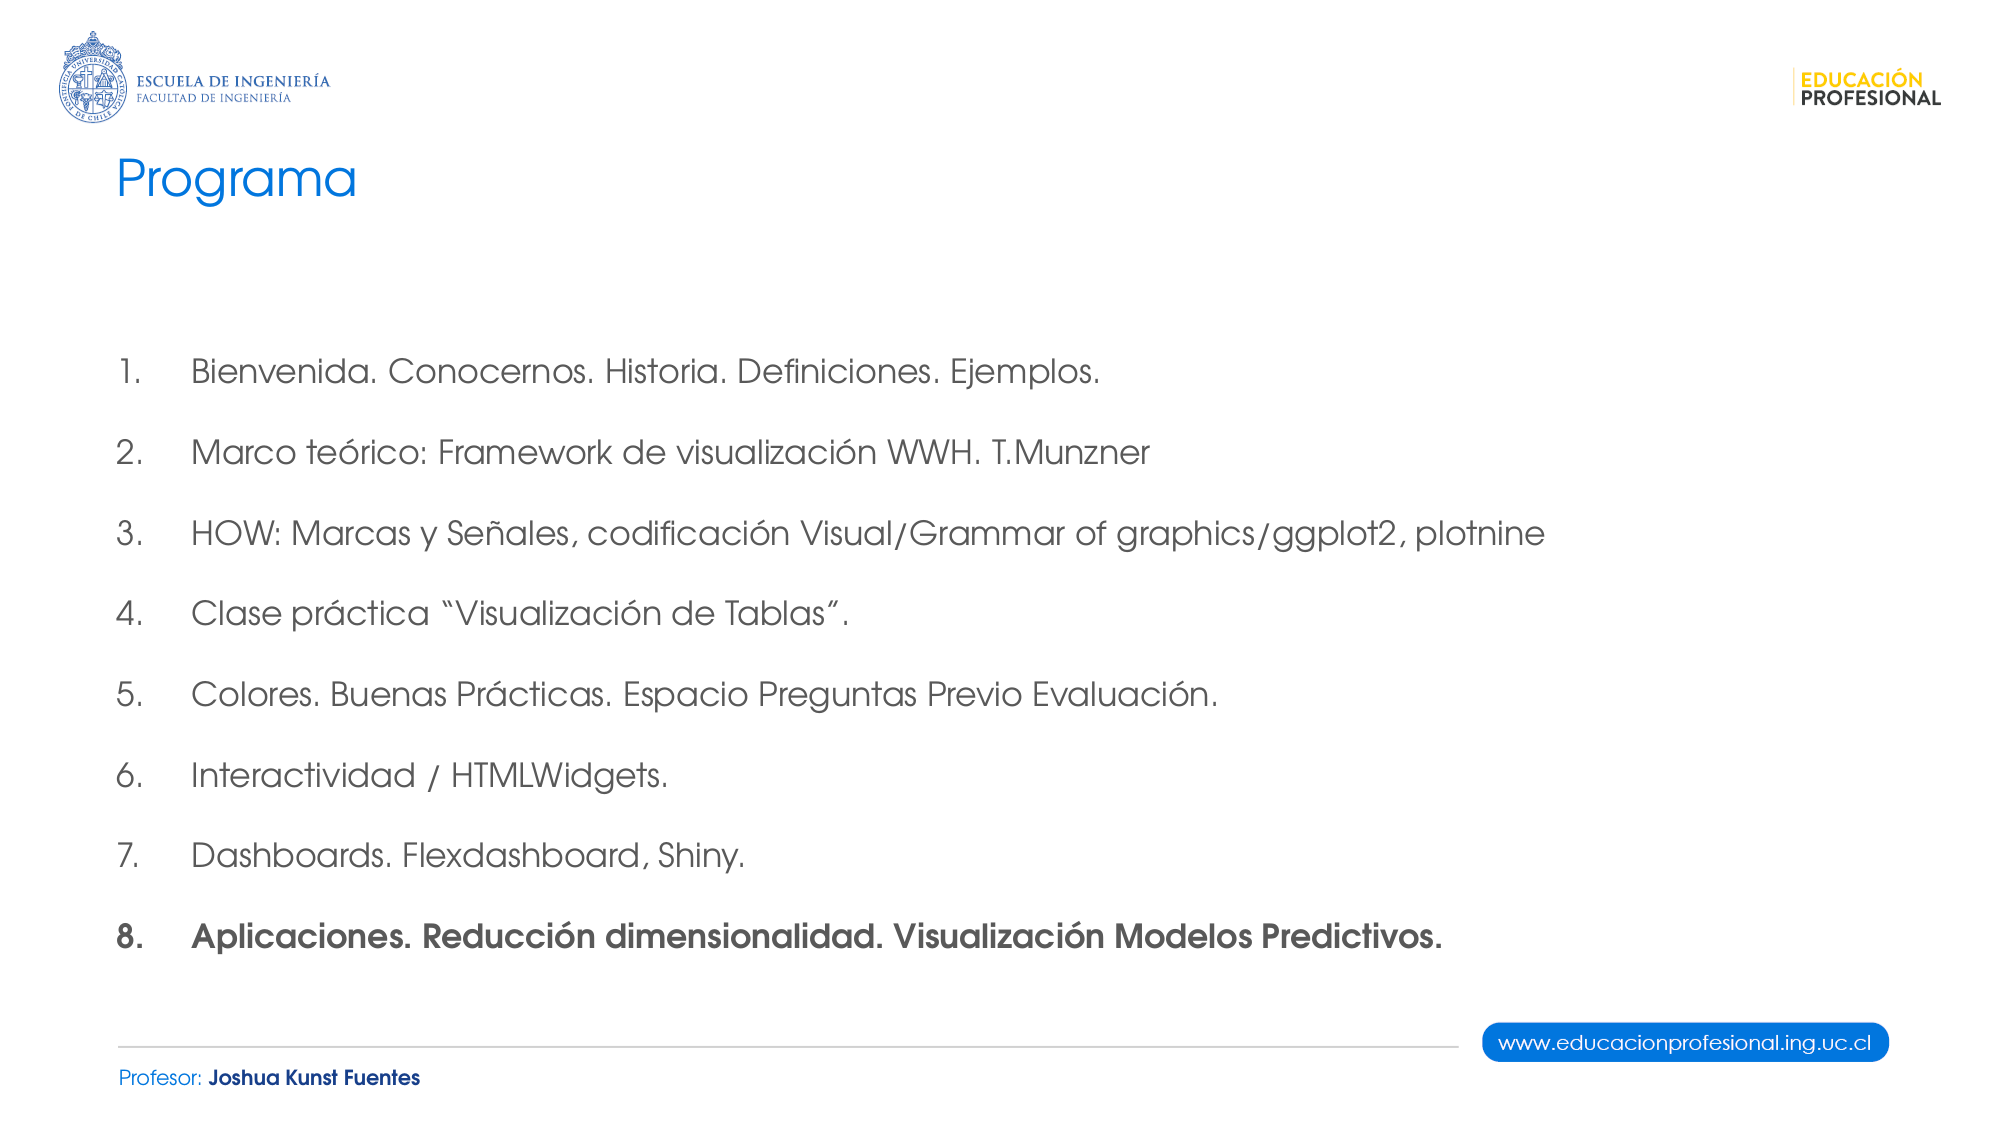

# Programa
Bienvenida. Conocernos. Historia. Definiciones. Ejemplos.
Marco teórico: Framework de visualización WWH. T.Munzner
HOW: Marcas y Señales, codificación Visual/Grammar of graphics/ggplot2, plotnine
Clase práctica “Visualización de Tablas”.
Colores. Buenas Prácticas. Espacio Preguntas Previo Evaluación.
Interactividad / HTMLWidgets.
Dashboards. Flexdashboard, Shiny.
Aplicaciones. Reducción dimensionalidad. Visualización Modelos Predictivos.